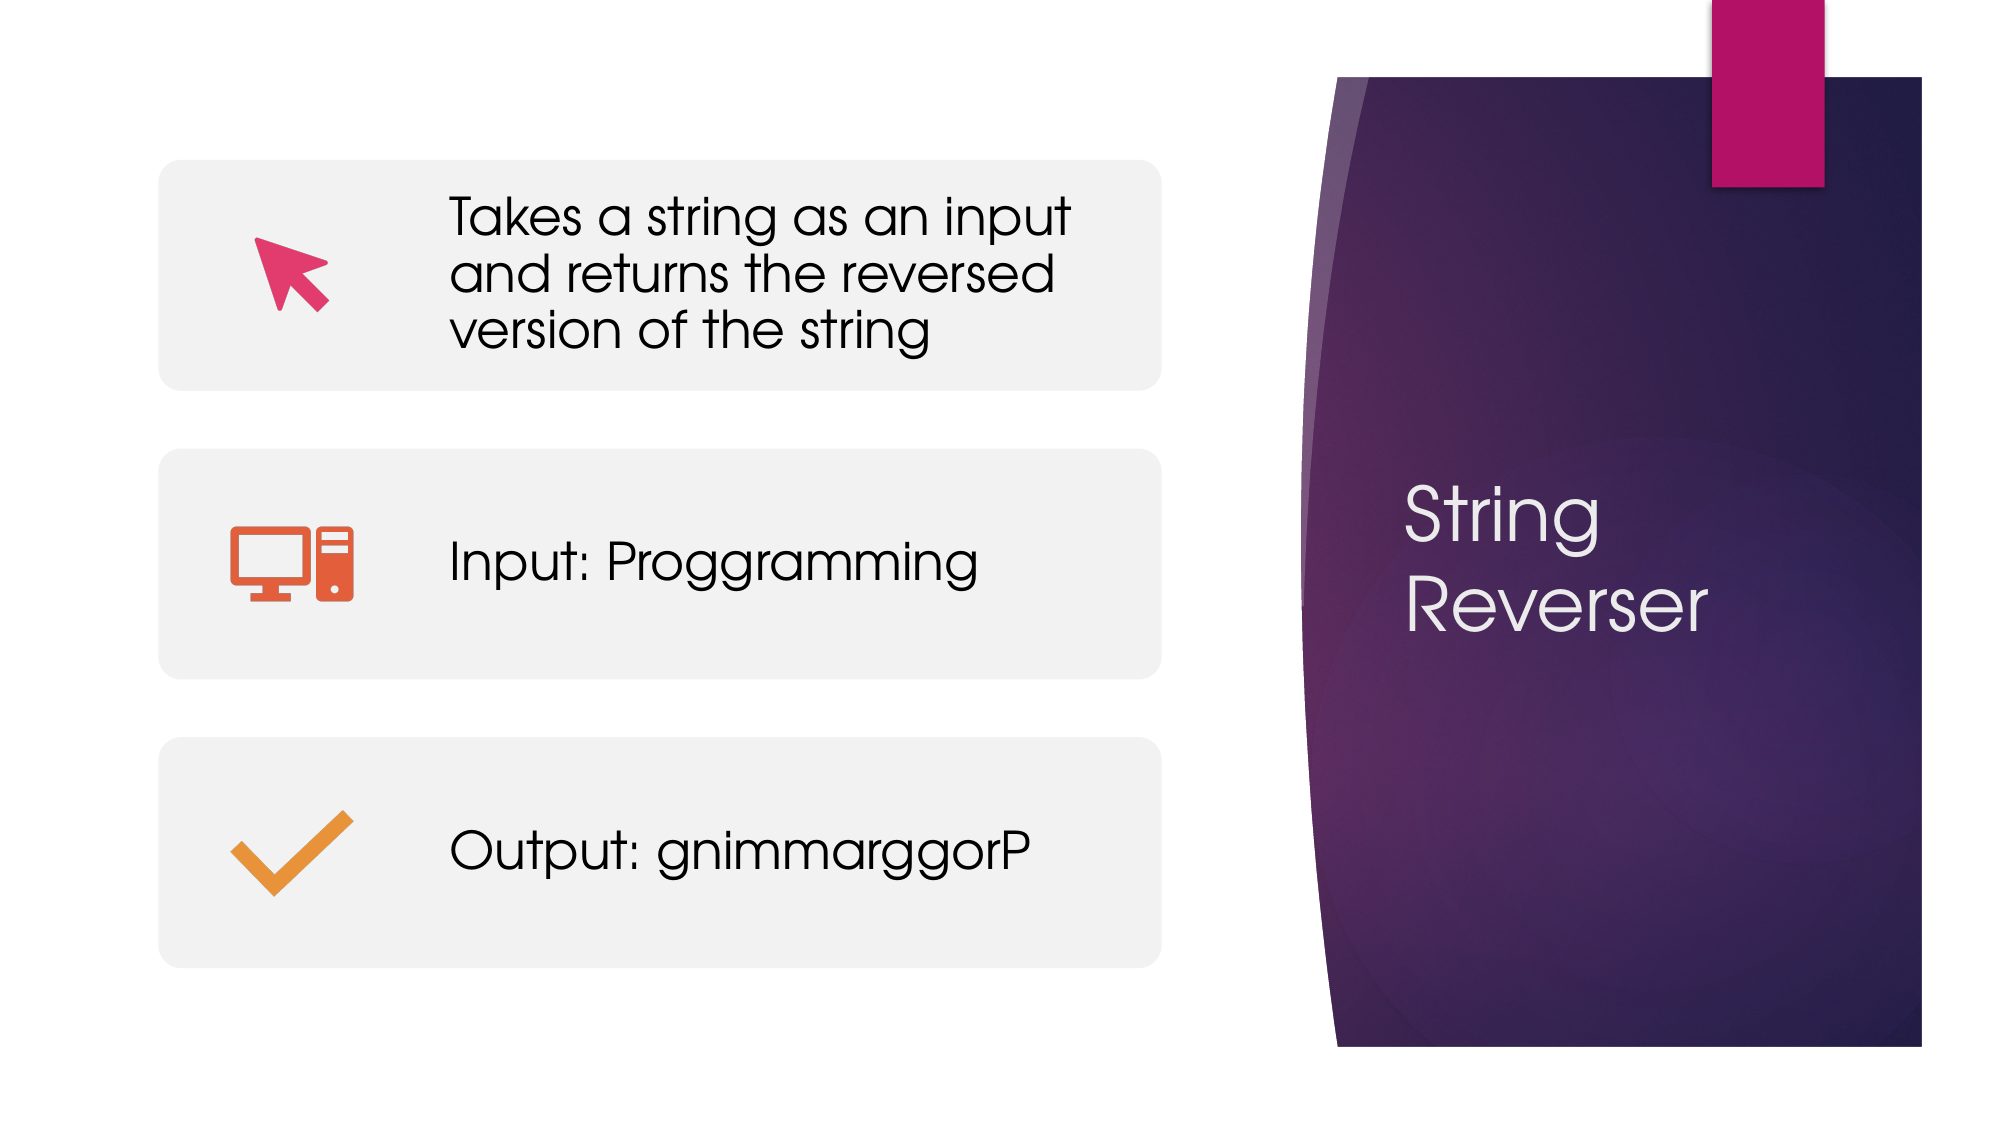

Takes a string as an input and returns the reversed version of the string
Input: Proggramming
Output: gnimmarggorP
# String Reverser